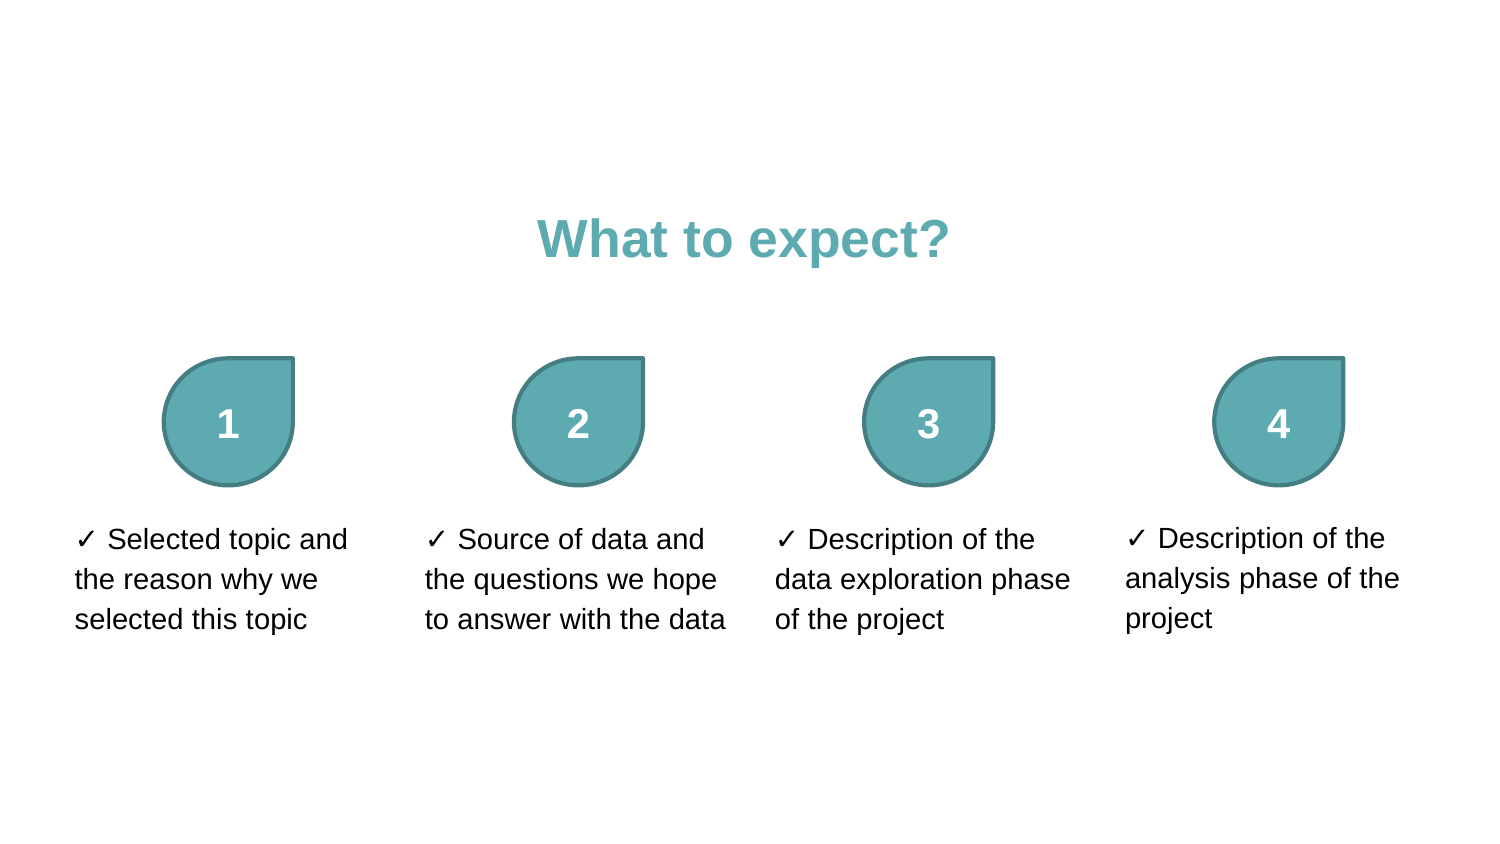

# What to expect?
1
2
3
4
✓ Description of the analysis phase of the project
✓ Description of the data exploration phase of the project
✓ Selected topic and the reason why we selected this topic

✓ Source of data and the questions we hope to answer with the data